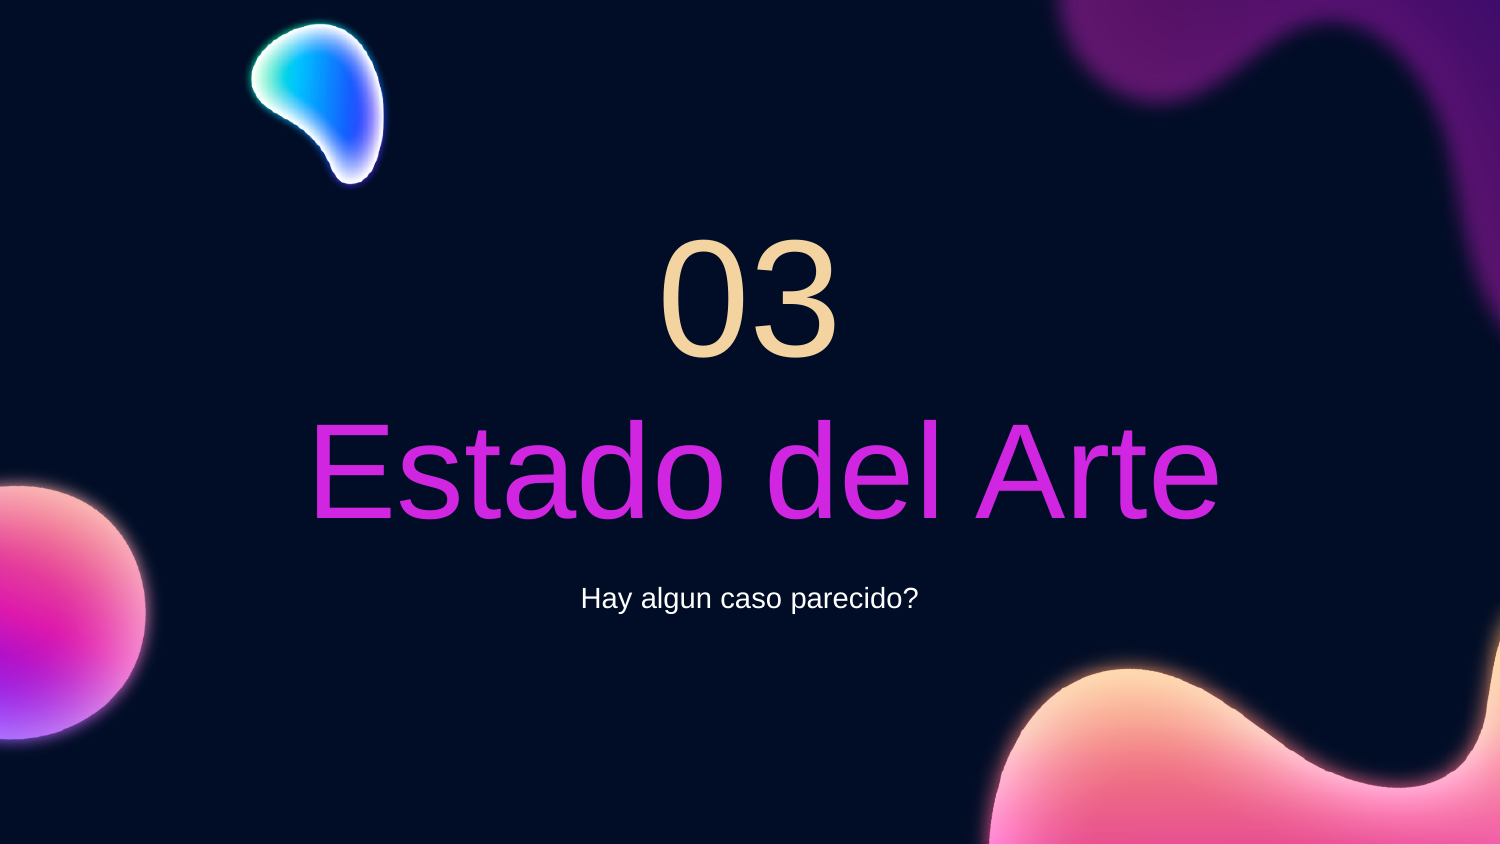

03
# Estado del Arte
Hay algun caso parecido?